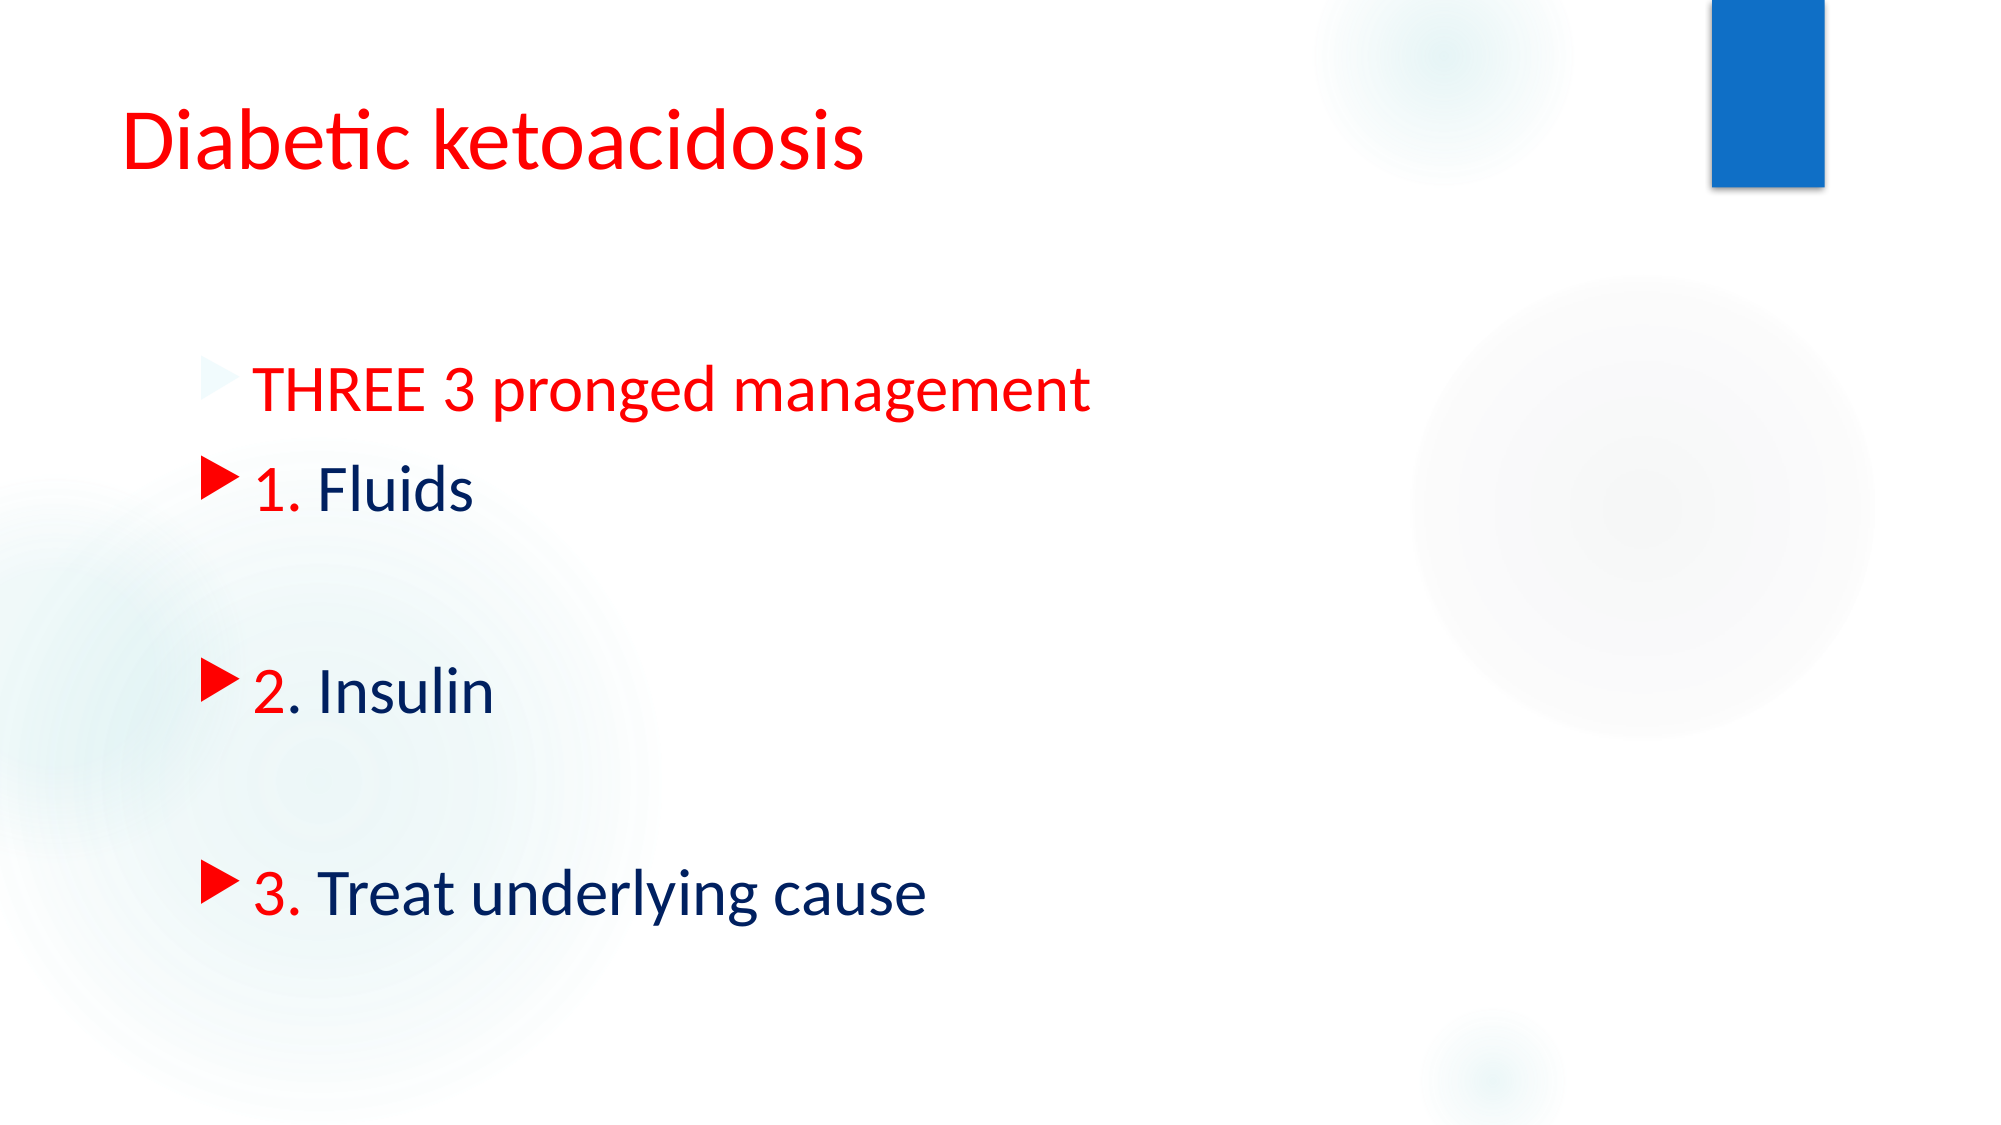

# Diabetic ketoacidosis
THREE 3 pronged management
1. Fluids

2. Insulin

3. Treat underlying cause